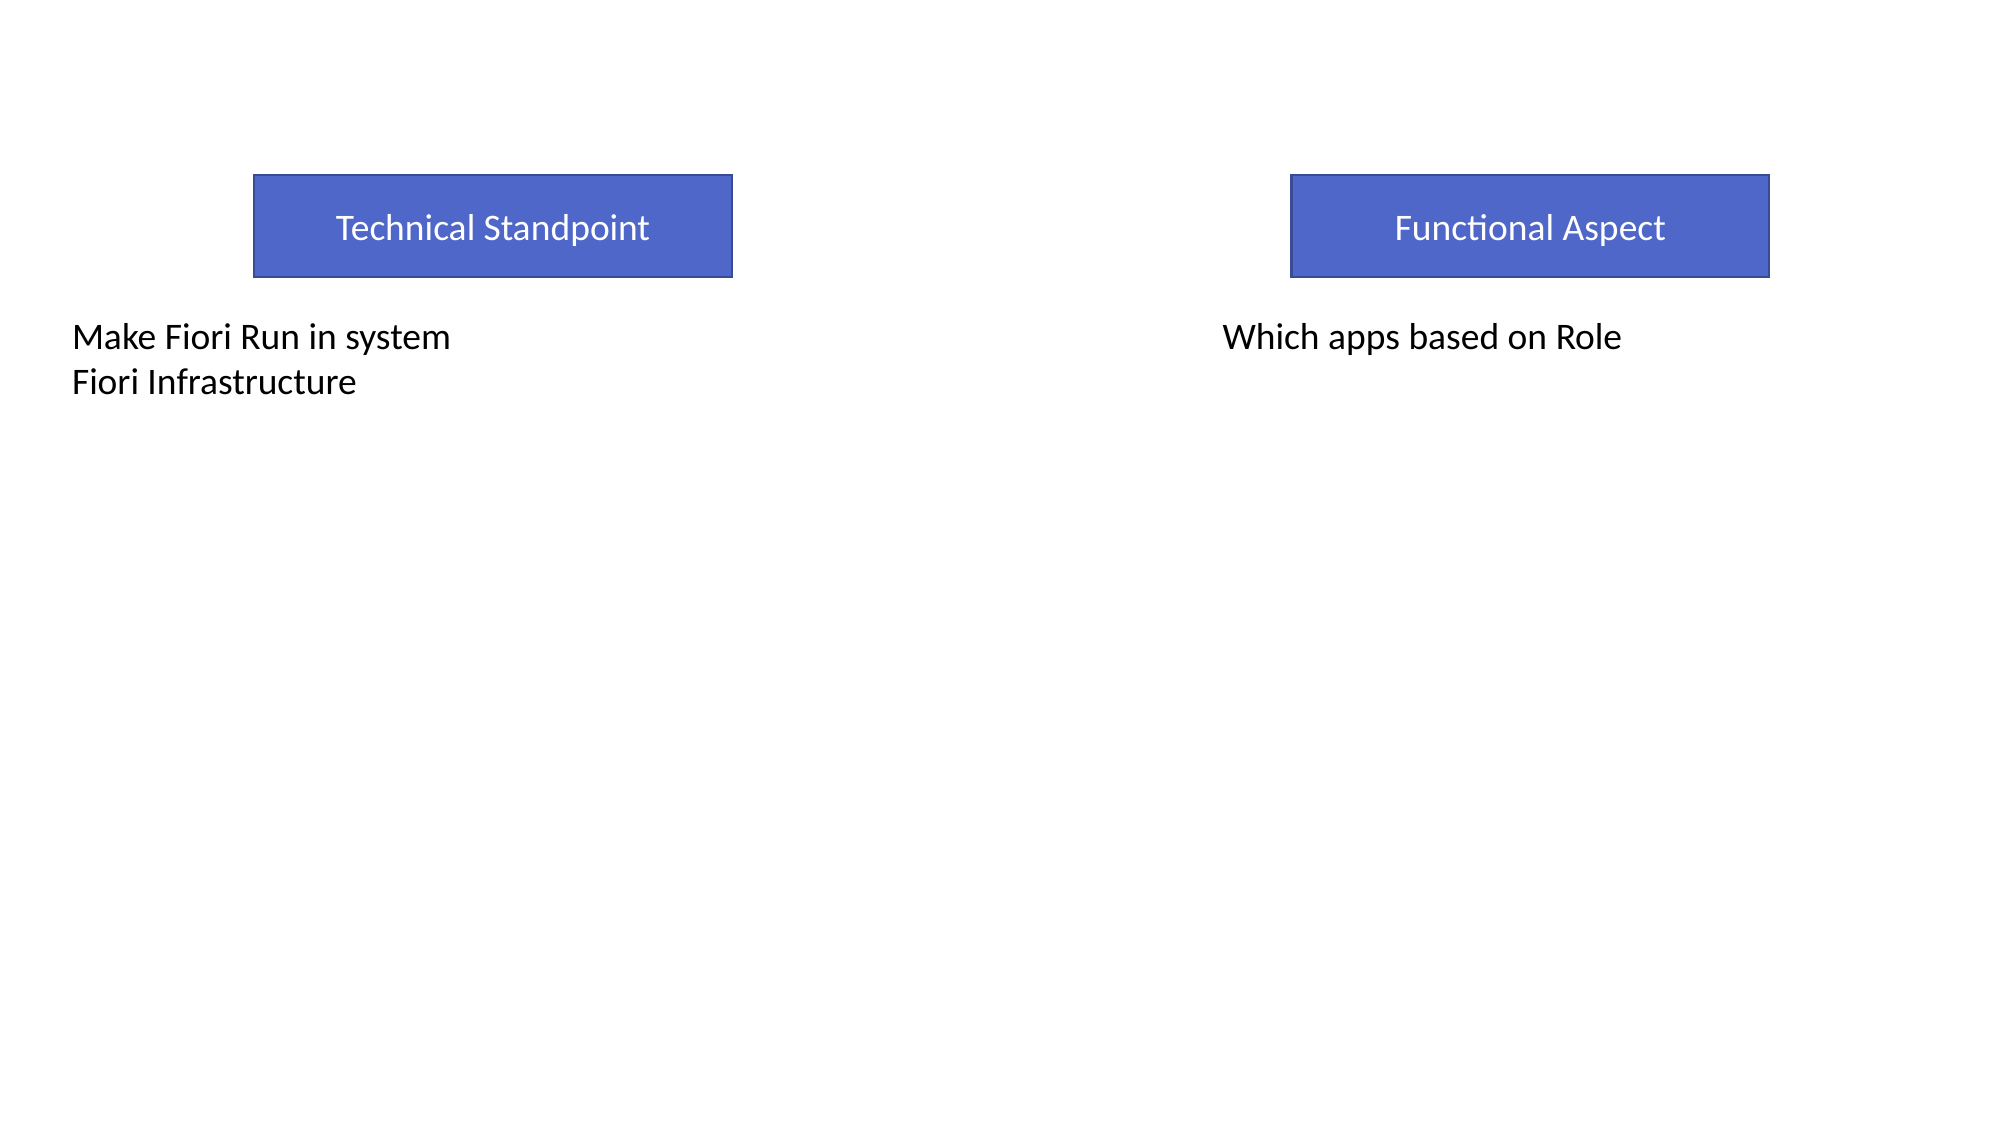

Technical Standpoint
Functional Aspect
Which apps based on Role
Make Fiori Run in system
Fiori Infrastructure